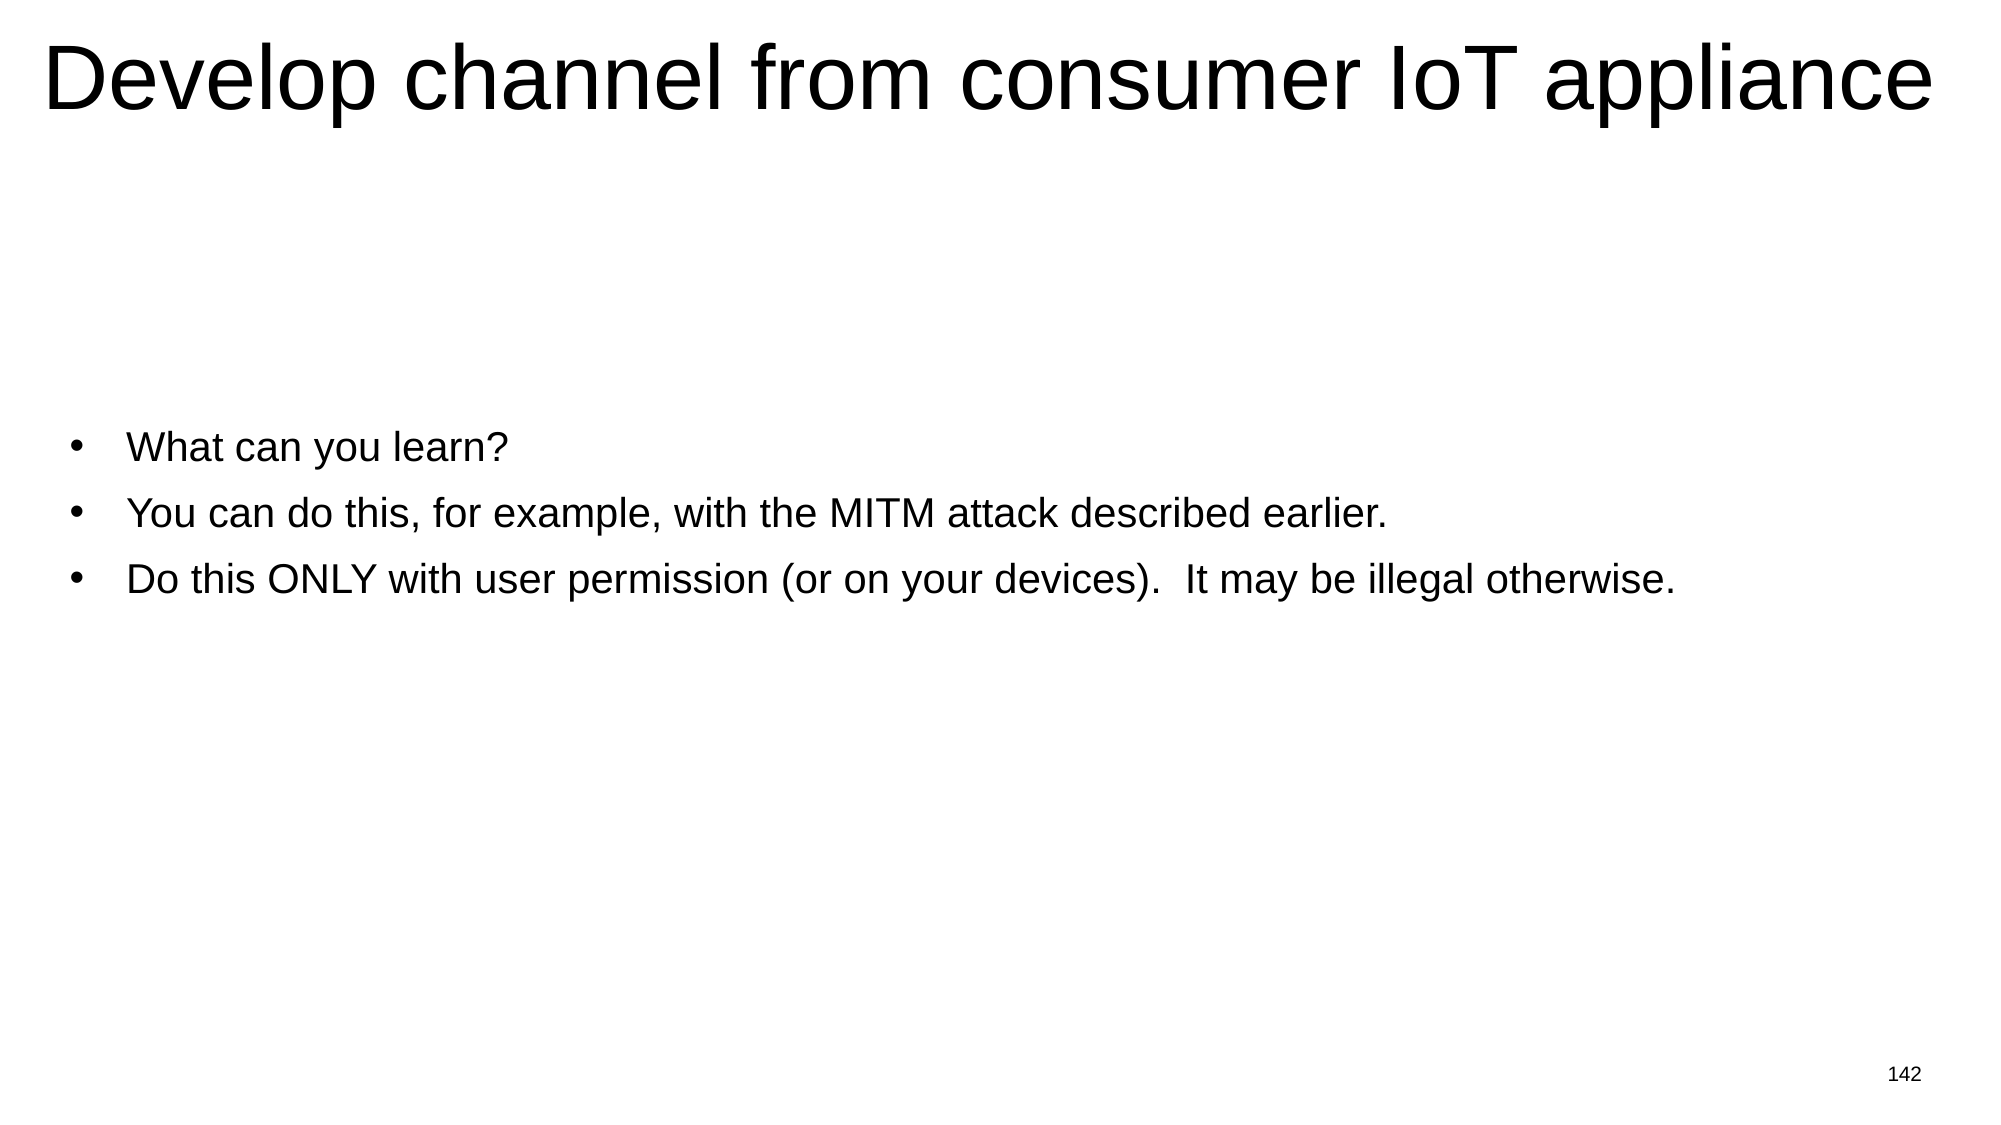

# Develop channel from consumer IoT appliance
What can you learn?
You can do this, for example, with the MITM attack described earlier.
Do this ONLY with user permission (or on your devices).  It may be illegal otherwise.
142